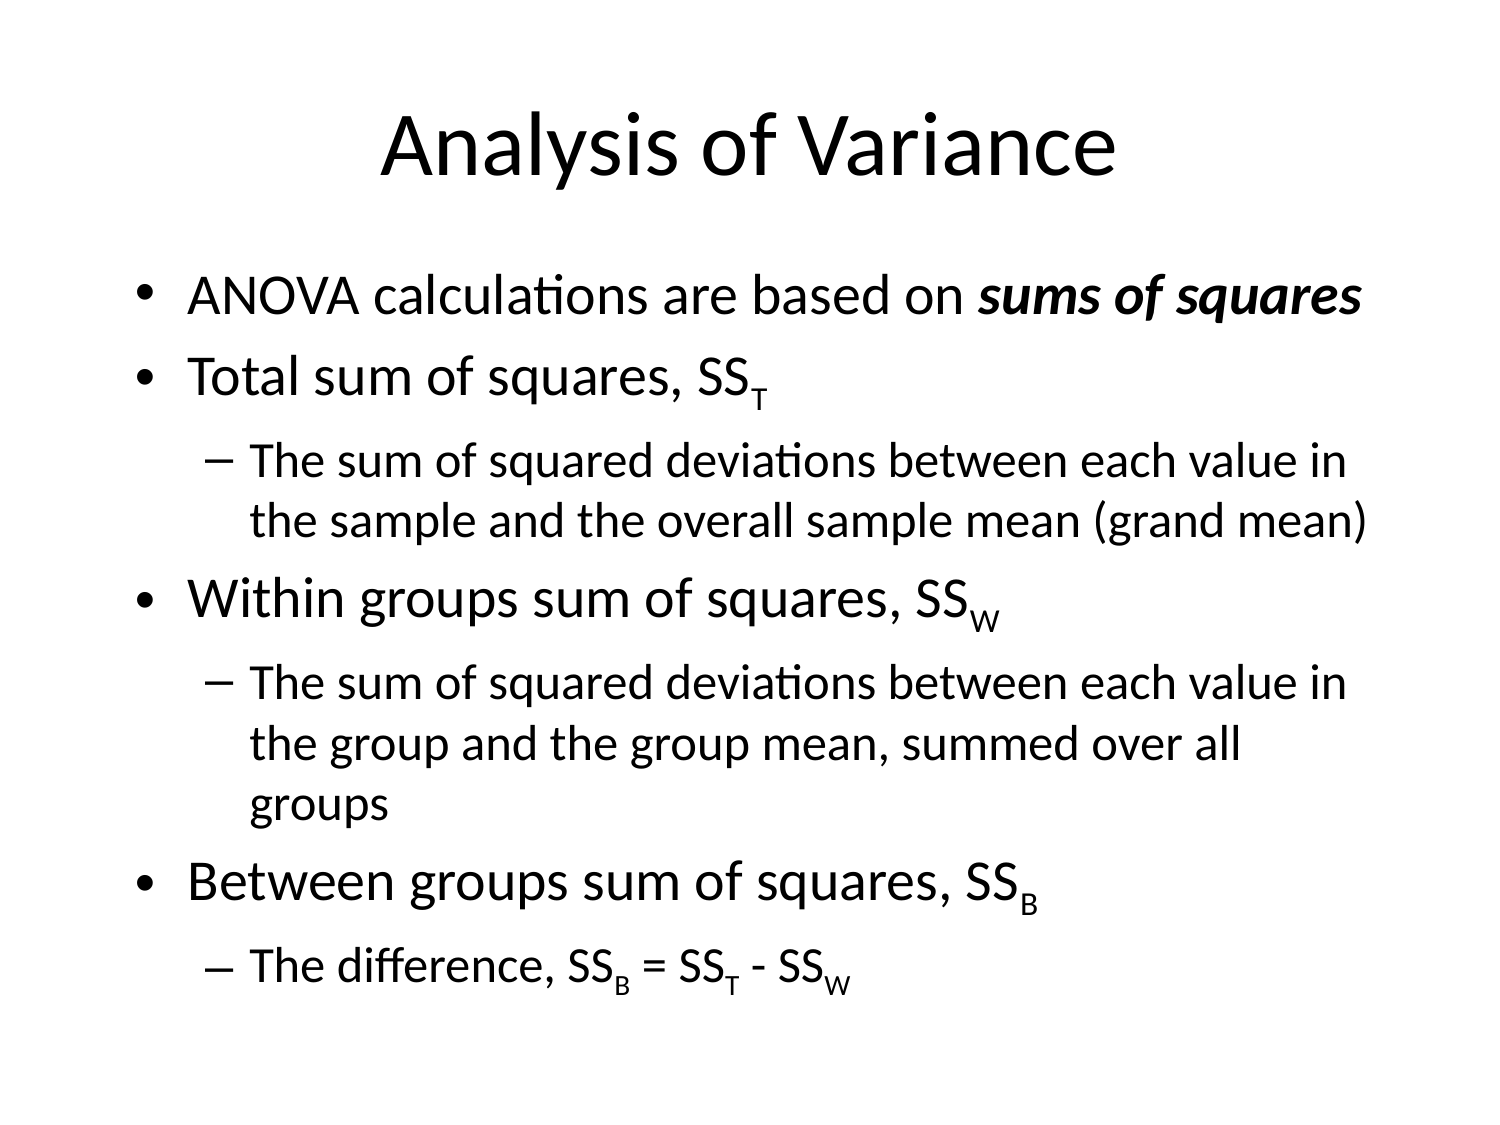

# Analysis of Variance
ANOVA calculations are based on sums of squares
Total sum of squares, SST
The sum of squared deviations between each value in the sample and the overall sample mean (grand mean)
Within groups sum of squares, SSW
The sum of squared deviations between each value in the group and the group mean, summed over all groups
Between groups sum of squares, SSB
The difference, SSB = SST - SSW